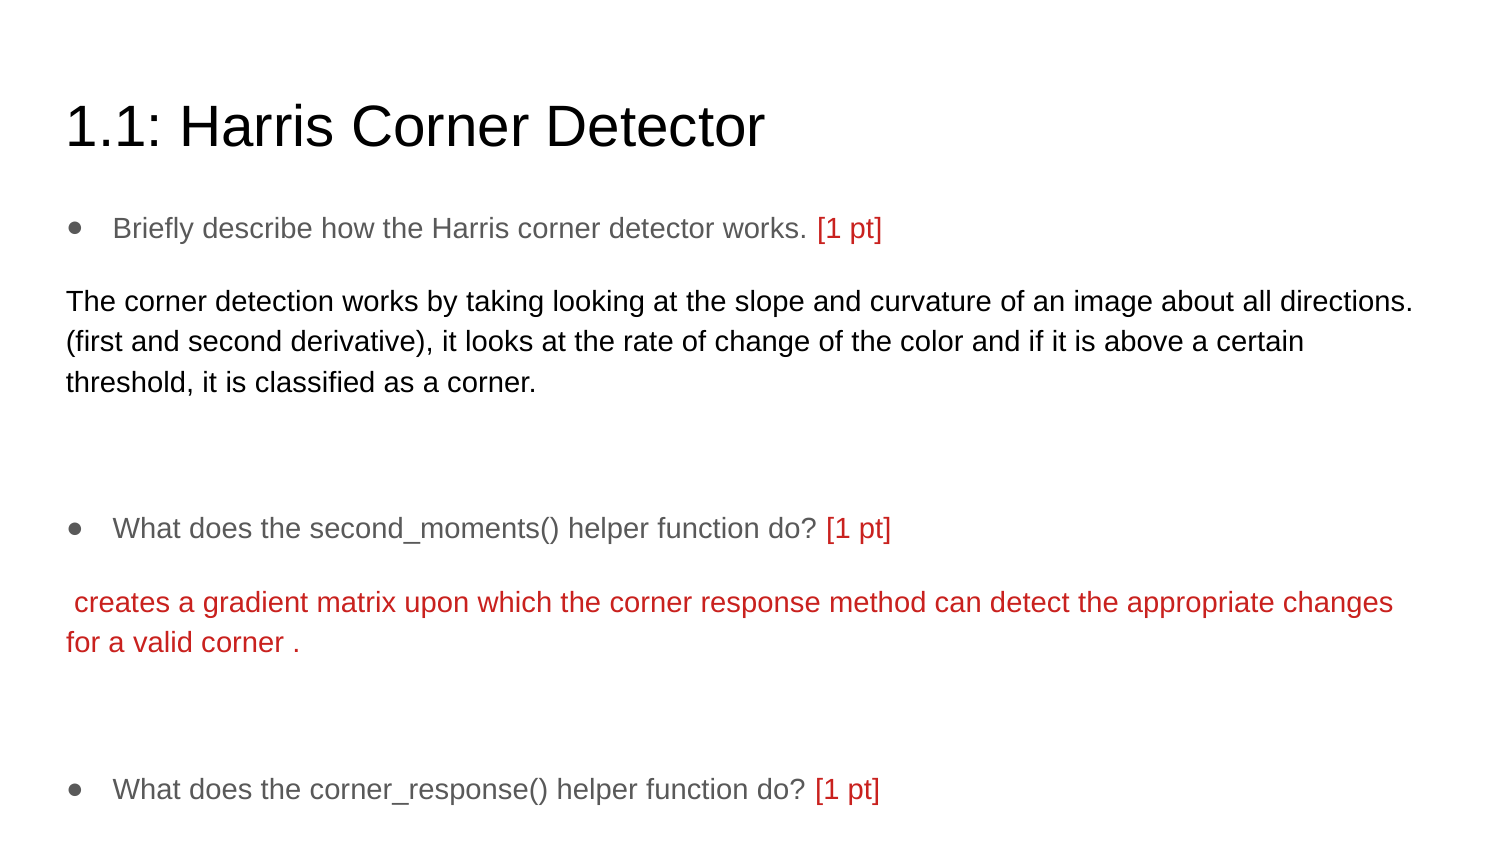

1.1: Harris Corner Detector
Briefly describe how the Harris corner detector works. [1 pt]
The corner detection works by taking looking at the slope and curvature of an image about all directions. (first and second derivative), it looks at the rate of change of the color and if it is above a certain threshold, it is classified as a corner.

What does the second_moments() helper function do? [1 pt]
 creates a gradient matrix upon which the corner response method can detect the appropriate changes for a valid corner .

What does the corner_response() helper function do? [1 pt]
Gives each pixel a corner response value, the higher the response, the greater the change in gradients, the more of a “corner” that pixel is